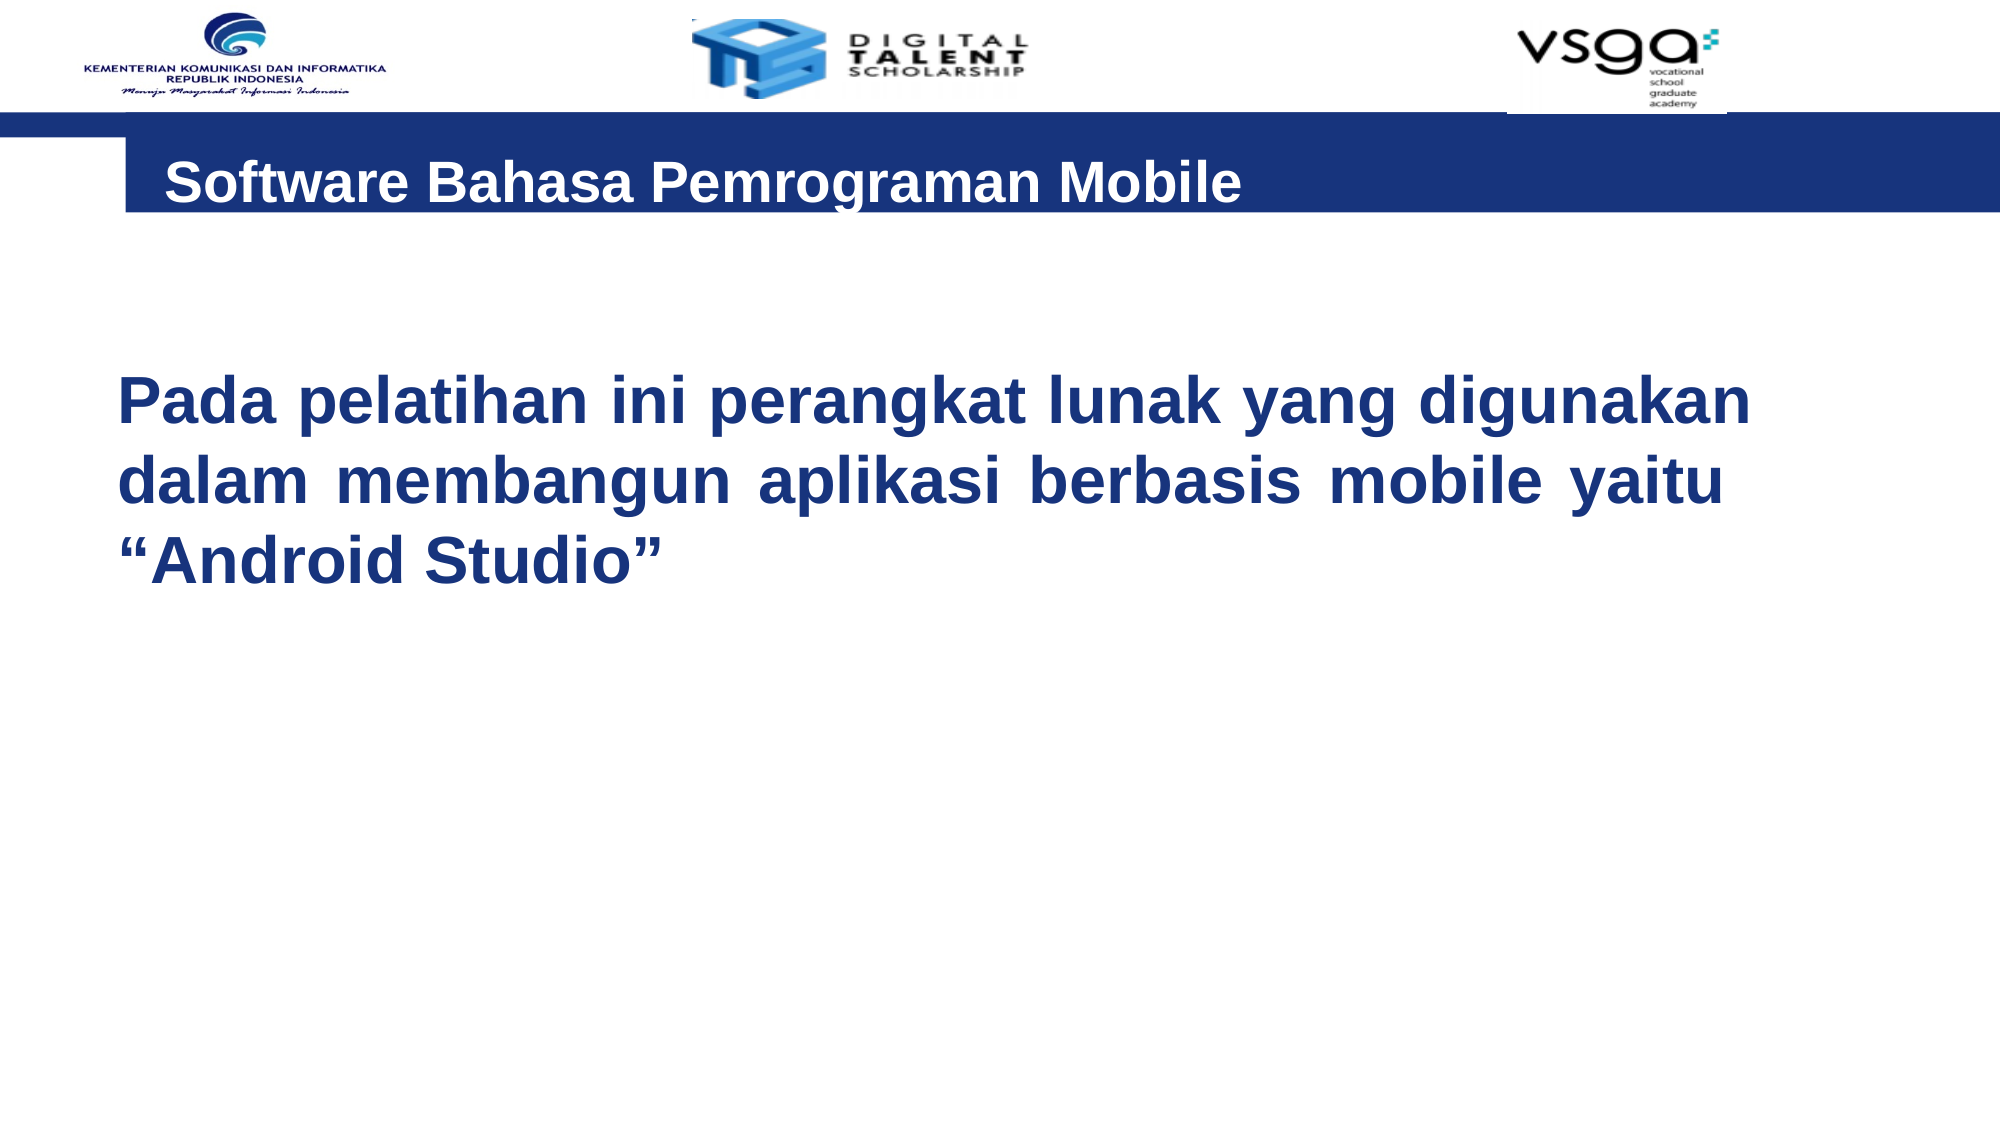

Software Bahasa Pemrograman Mobile
Pada pelatihan ini perangkat lunak yang digunakan dalam membangun aplikasi berbasis mobile yaitu  “Android Studio”